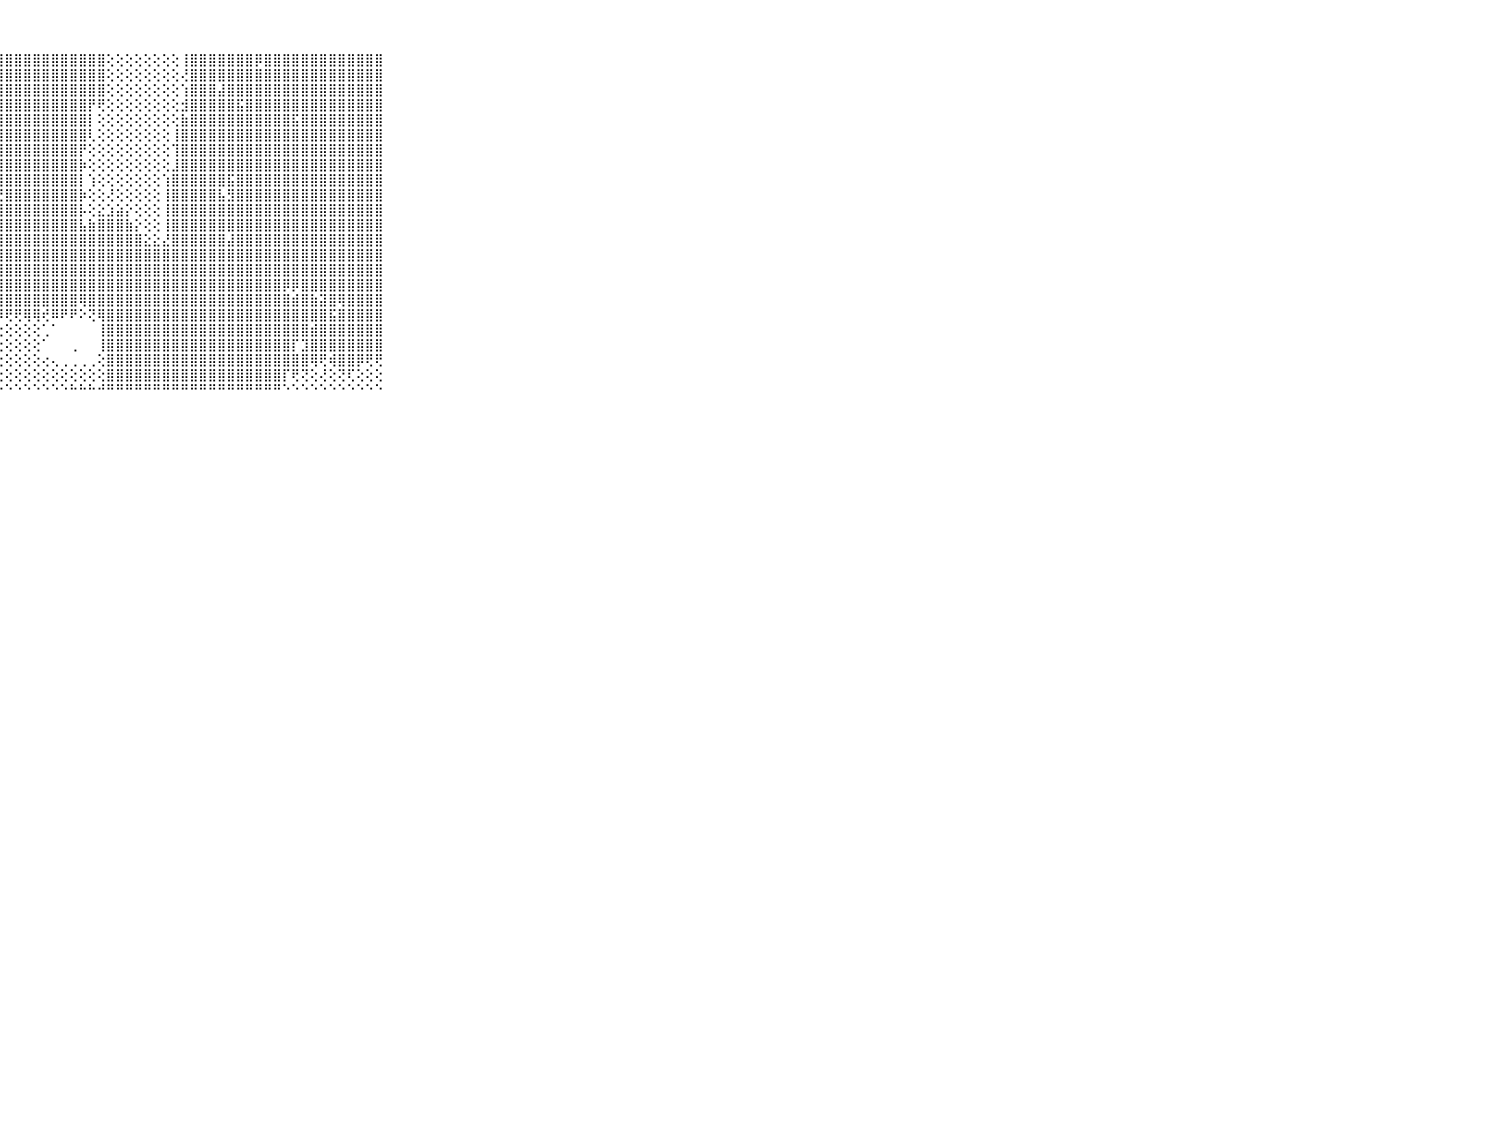

⠀⠀⠀⠀⠀⠀⠀⠀⠀⠀⠀⢸⣿⣿⣿⣿⣿⣿⣿⣿⣿⣿⣿⣿⣿⣿⣿⣿⣿⣿⣿⣿⣿⣿⣿⣿⣿⣿⣿⢕⢕⢕⢕⢕⢕⢕⢕⢸⣿⣿⣿⣿⣿⣿⣿⡿⣿⣿⣿⣿⣿⣿⣿⣿⣿⣿⣿⣿⣿⠀⠀⠀⠀⠀⠀⠀⠀⠀⠀⠀⠀
⠀⠀⠀⠀⠀⠀⠀⠀⠀⠀⠀⢸⣿⣿⣿⣿⣿⣿⣿⣿⣿⣿⣿⣿⣿⣿⣿⣿⣿⣿⣿⣿⣿⣿⣿⣿⣿⣿⣿⢕⢕⢕⢕⢕⢕⢕⢕⢜⣿⣿⣿⣿⣿⣿⣿⣿⣿⣿⣿⣿⣿⣿⣿⣿⣿⣿⣿⣿⣿⠀⠀⠀⠀⠀⠀⠀⠀⠀⠀⠀⠀
⠀⠀⠀⠀⠀⠀⠀⠀⠀⠀⠀⢸⣿⣿⣿⣿⣿⣿⣿⣿⣿⣿⣿⣿⣿⣿⣿⣿⣿⣿⣿⣿⣿⣿⣿⣿⣿⣿⣿⢕⢕⢕⢕⢕⢕⢕⢕⢱⣿⣿⣿⣼⣿⣿⣿⣿⣿⣿⣿⣿⣿⣿⣿⣿⣿⣿⣿⣿⣿⠀⠀⠀⠀⠀⠀⠀⠀⠀⠀⠀⠀
⠀⠀⠀⠀⠀⠀⠀⠀⠀⠀⠀⢸⣿⣿⣿⣿⣿⣿⣿⣿⣿⣿⣿⣿⣿⣿⣿⣿⣿⣿⣿⣿⣿⣿⣿⣿⣿⡟⢟⢕⢕⢕⢕⢕⢕⢕⢕⣺⣿⣿⣿⣿⣿⣯⣿⣿⣿⣿⣿⣿⣿⣿⣿⣿⣿⣿⣿⣿⣿⠀⠀⠀⠀⠀⠀⠀⠀⠀⠀⠀⠀
⠀⠀⠀⠀⠀⠀⠀⠀⠀⠀⠀⢸⣿⣿⣿⣿⣿⣿⣿⣿⣿⣿⣿⣿⣿⣿⣿⣿⣿⣿⣿⣿⣿⣿⣿⣿⣿⡇⢕⢕⢕⢕⢕⢕⢕⢕⢕⣷⣿⣿⣿⣿⣿⣿⣿⣿⣿⣿⣿⣯⣿⣿⣿⣿⣿⣿⣿⣿⣿⠀⠀⠀⠀⠀⠀⠀⠀⠀⠀⠀⠀
⠀⠀⠀⠀⠀⠀⠀⠀⠀⠀⠀⢸⣿⣿⣿⣿⣿⣿⣿⣿⣿⣿⣿⣿⣿⣿⣿⣿⣿⣿⣿⣿⣿⣿⣿⣿⣿⢇⢕⢕⢕⢕⢕⢕⢕⢕⢸⣿⣿⣿⣿⣿⣿⣿⣿⣿⣿⣿⣿⣿⣿⣿⣿⣿⣿⣿⣿⣿⣿⠀⠀⠀⠀⠀⠀⠀⠀⠀⠀⠀⠀
⠀⠀⠀⠀⠀⠀⠀⠀⠀⠀⠀⢸⣿⣿⣿⣿⣿⣿⣿⣿⣿⣿⣿⣿⣿⣿⣿⣿⣿⣿⣿⣿⣿⣿⣿⣿⡟⢕⢕⢕⢕⢕⢕⢕⢕⢕⢹⣿⣿⣿⣿⣿⣿⣿⣿⣿⣿⣿⣿⣿⣿⣿⣿⣿⣿⣿⣿⣿⣿⠀⠀⠀⠀⠀⠀⠀⠀⠀⠀⠀⠀
⠀⠀⠀⠀⠀⠀⠀⠀⠀⠀⠀⢸⣿⣿⣿⣿⣿⣿⣿⣿⣿⣿⣿⣿⣿⣿⣿⣿⣿⣿⣿⣿⣿⣿⣿⣿⡷⢕⢕⢕⢕⢕⢕⢕⢕⢕⣸⣿⣿⣿⣿⣿⣿⣿⣿⣿⣿⣿⣿⣿⣿⣿⣿⣿⣿⣿⣿⣿⣿⠀⠀⠀⠀⠀⠀⠀⠀⠀⠀⠀⠀
⠀⠀⠀⠀⠀⠀⠀⠀⠀⠀⠀⢸⣿⣿⣿⣿⣿⣿⣿⣿⣿⣿⣿⣿⣿⣿⣿⣿⣿⣿⣿⣿⣿⣿⣿⣿⡇⢱⢕⢕⢕⢕⢕⢕⢕⢱⣿⣿⣿⣿⣿⣿⣯⣿⣿⣿⣿⣿⣿⣿⣿⣿⣿⣿⣿⣿⣿⣿⣿⠀⠀⠀⠀⠀⠀⠀⠀⠀⠀⠀⠀
⠀⠀⠀⠀⠀⠀⠀⠀⠀⠀⠀⢸⣿⣿⣿⣿⣿⣿⣿⣿⣿⣿⣿⣿⣿⣿⣿⣟⣿⣿⣿⣿⣿⣿⣿⣿⡷⢕⢕⢜⢕⢕⢕⢕⢕⢸⣿⣿⣿⣿⣿⣧⣻⣿⣿⣿⣿⣿⣿⣿⣿⣿⣿⣿⣿⣿⣿⣿⣿⠀⠀⠀⠀⠀⠀⠀⠀⠀⠀⠀⠀
⠀⠀⠀⠀⠀⠀⠀⠀⠀⠀⠀⢸⣿⣿⣿⣿⣿⣿⣿⣿⣿⣿⣿⣿⣿⣿⣿⣿⣿⣿⣿⣿⣿⣿⣿⣿⡧⢕⣕⣱⣵⡕⢕⢕⢕⢸⣿⣿⣿⣿⣿⣿⣿⣿⣿⣿⣿⣿⣿⣿⣿⣿⣿⣿⣿⣿⣿⣿⣿⠀⠀⠀⠀⠀⠀⠀⠀⠀⠀⠀⠀
⠀⠀⠀⠀⠀⠀⠀⠀⠀⠀⠀⢸⣿⣿⣿⣿⣿⣿⣿⣿⣿⣿⣿⣿⣿⣿⣿⣿⣿⣿⣿⣿⣿⣿⣿⣿⣧⣷⣿⣿⣿⣷⡕⢕⢕⢸⣿⣿⣿⣿⣿⣿⣿⣿⣿⣿⣿⣿⣿⣿⣿⣿⣿⣿⣿⣿⣿⣿⣿⠀⠀⠀⠀⠀⠀⠀⠀⠀⠀⠀⠀
⠀⠀⠀⠀⠀⠀⠀⠀⠀⠀⠀⢸⣿⣿⣿⣿⣿⣿⣿⣿⣿⣿⣿⣿⣿⣿⣿⣿⣿⣿⣿⣿⣿⣿⣿⣿⣿⣿⣿⣿⣿⣿⣿⣕⣕⣜⣿⣿⣿⣿⣿⣿⣼⣿⣿⣿⣿⣿⣿⣿⣿⣿⣿⣿⣿⣿⣿⣿⣿⠀⠀⠀⠀⠀⠀⠀⠀⠀⠀⠀⠀
⠀⠀⠀⠀⠀⠀⠀⠀⠀⠀⠀⢸⣿⣿⣿⣿⣿⣿⣿⣿⣿⣿⣿⣿⣿⣿⣿⣿⣿⣿⣿⣿⣿⣿⣿⣿⣿⣿⣿⣿⣿⣿⣿⣿⣿⣿⣿⣿⣿⣿⣿⣿⣿⣿⣿⣿⣿⣿⣿⣿⣿⣿⣿⣿⣿⣿⣿⣿⣿⠀⠀⠀⠀⠀⠀⠀⠀⠀⠀⠀⠀
⠀⠀⠀⠀⠀⠀⠀⠀⠀⠀⠀⢸⣿⣿⣿⣿⣿⣟⣿⣿⣿⣿⣿⣿⣿⣿⣿⣿⣿⣿⣿⣿⣿⣿⣿⣿⣿⣿⣿⣿⣿⣿⣿⣿⣿⣿⣿⣿⣿⣿⣿⣿⣿⣿⣿⣿⣿⣿⣿⣿⣿⣿⣿⣿⣿⣿⣿⣿⣿⠀⠀⠀⠀⠀⠀⠀⠀⠀⠀⠀⠀
⠀⠀⠀⠀⠀⠀⠀⠀⠀⠀⠀⢸⣿⣿⣿⣿⣿⣿⣿⣿⣿⣿⣿⣿⣿⣿⣿⣿⣿⣿⣿⣿⣿⣿⣿⣿⣿⣿⣿⣿⣿⣿⣿⣿⣿⣿⣿⣿⣿⣿⣿⣿⣿⣿⣿⣿⣿⣿⡿⡿⣿⣿⣿⣿⣿⣿⣿⣿⣿⠀⠀⠀⠀⠀⠀⠀⠀⠀⠀⠀⠀
⠀⠀⠀⠀⠀⠀⠀⠀⠀⠀⠀⢸⣿⣿⣿⣿⣿⣿⣿⣿⣿⣿⣿⣿⣿⣿⢿⣿⣿⣿⣿⣿⣿⣿⣿⣿⢿⣿⣿⣿⣿⣿⣿⣿⣿⣿⣿⣿⣿⣿⣿⣿⣿⣿⣿⣿⣿⣿⣿⣾⣿⣷⣽⣿⢿⣿⣿⣿⣿⠀⠀⠀⠀⠀⠀⠀⠀⠀⠀⠀⠀
⠀⠀⠀⠀⠀⠀⠀⠀⠀⠀⠀⢸⣿⣿⣿⣿⣿⣿⣿⣿⣿⣿⣿⣿⣿⣿⣿⡿⢟⢟⢿⢿⢞⠿⠟⠟⠕⢝⢿⣿⣿⣿⣿⣿⣿⣿⣿⣿⣿⣿⣿⣿⣿⣿⣿⣿⣿⣿⣿⣿⣿⣿⣿⣯⣿⣿⣿⣿⣿⠀⠀⠀⠀⠀⠀⠀⠀⠀⠀⠀⠀
⠀⠀⠀⠀⠀⠀⠀⠀⠀⠀⠀⠘⢟⢝⢝⢝⢝⢝⢝⢝⢝⢕⢕⢕⢕⢕⢕⢕⢕⢕⢕⢕⢁⠁⠀⠀⠀⠀⢸⣿⣿⣿⣿⣿⣿⣿⣿⣿⣿⣿⣿⣿⣿⣿⣿⣿⣿⣿⣿⣿⣿⣾⣿⣿⣿⣿⣿⣿⣿⠀⠀⠀⠀⠀⠀⠀⠀⠀⠀⠀⠀
⠀⠀⠀⠀⠀⠀⠀⠀⠀⠀⠀⠀⢕⢕⢕⢕⢕⢕⢕⢕⢕⢕⢕⢕⢕⢕⢕⢕⢕⢕⢕⢕⠁⠀⠀⢀⠀⠀⢸⣿⣿⣿⣿⣿⣿⣿⣿⣿⣿⣿⣿⣿⣿⣿⣿⣿⣿⣿⣿⡏⣹⣿⣿⣿⣿⣿⣿⣿⣿⠀⠀⠀⠀⠀⠀⠀⠀⠀⠀⠀⠀
⠀⠀⠀⠀⠀⠀⠀⠀⠀⠀⠀⠀⢕⢕⢕⢕⢕⢕⢕⢕⢕⢕⢕⢕⢕⢕⢕⢕⢕⢕⢕⢕⢔⢄⢀⢀⢀⢀⢕⣿⣿⣿⣿⣿⣿⣿⣿⣿⣿⣿⣿⣿⣿⣿⣿⣿⣿⣿⣿⣿⣿⢿⢟⢾⣿⣿⡿⢟⢟⠀⠀⠀⠀⠀⠀⠀⠀⠀⠀⠀⠀
⠀⠀⠀⠀⠀⠀⠀⠀⠀⠀⠀⠀⢕⢕⢕⢕⣕⢕⢕⣵⣇⢕⢷⢷⢏⢝⢕⢕⢕⢕⢕⢕⢕⢕⢕⢕⢕⢕⢕⣿⣿⣿⣿⣿⣿⣿⣿⣿⣿⣿⣿⣿⣿⣿⣿⣿⣿⣿⡏⢟⢝⢕⢜⢕⢝⢏⢕⢕⢕⠀⠀⠀⠀⠀⠀⠀⠀⠀⠀⠀⠀
⠀⠀⠀⠀⠀⠀⠀⠀⠀⠀⠀⠀⠑⠑⠑⠑⠋⠙⠑⠑⠑⠑⠑⠑⠑⠑⠑⠑⠑⠑⠑⠑⠑⠑⠑⠓⠓⠓⠚⠛⠛⠛⠛⠛⠛⠛⠛⠛⠛⠛⠛⠛⠛⠛⠛⠛⠛⠛⠑⠑⠑⠑⠑⠑⠑⠑⠑⠑⠑⠀⠀⠀⠀⠀⠀⠀⠀⠀⠀⠀⠀